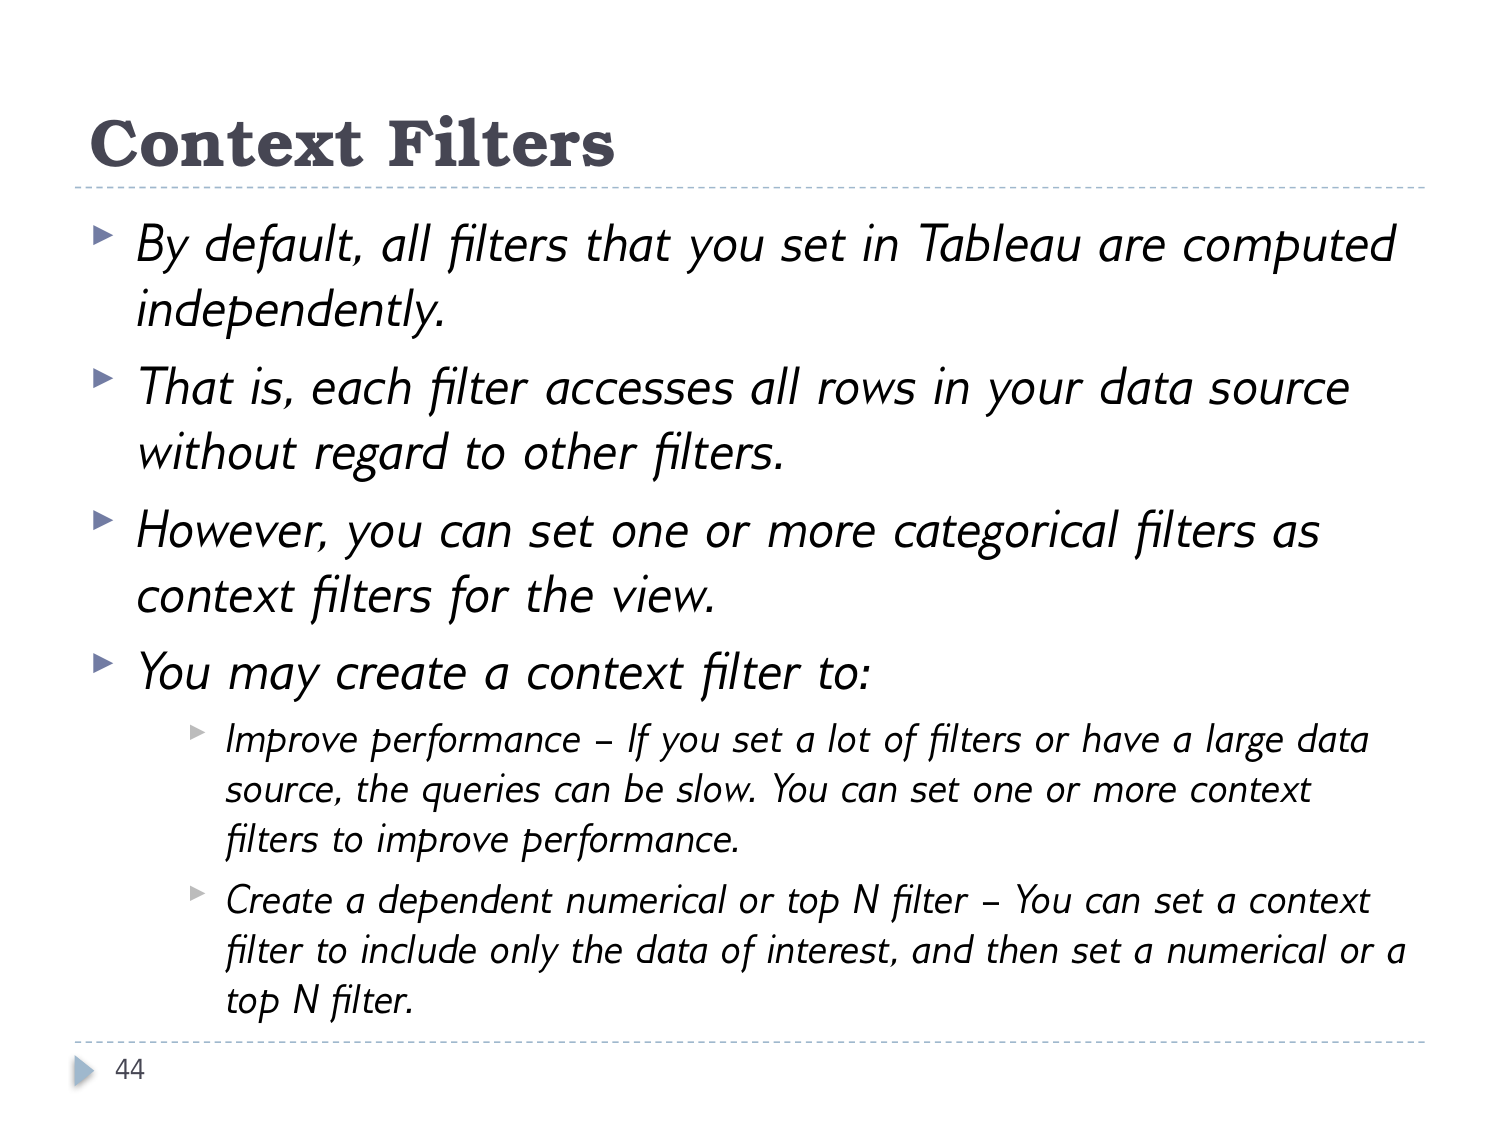

# Context Filters
By default, all filters that you set in Tableau are computed independently.
That is, each filter accesses all rows in your data source without regard to other filters.
However, you can set one or more categorical filters as context filters for the view.
You may create a context filter to:
Improve performance – If you set a lot of filters or have a large data source, the queries can be slow. You can set one or more context filters to improve performance.
Create a dependent numerical or top N filter – You can set a context filter to include only the data of interest, and then set a numerical or a top N filter.
44